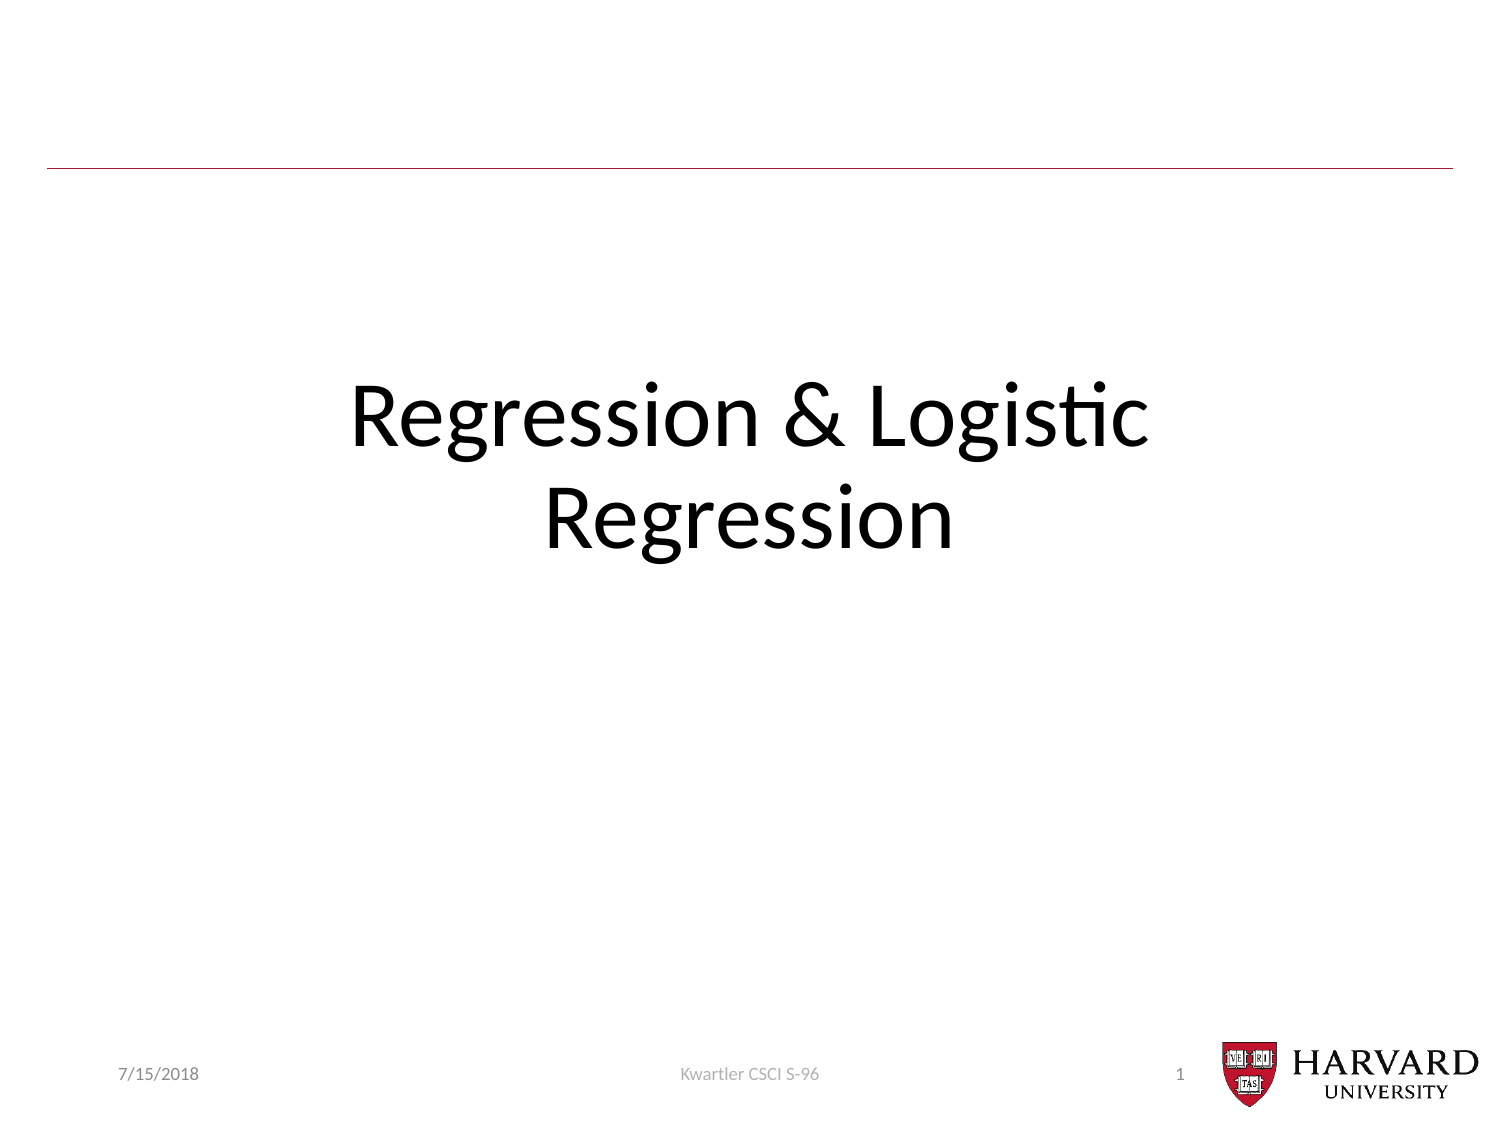

# Regression & Logistic Regression

7/15/2018
Kwartler CSCI S-96
1